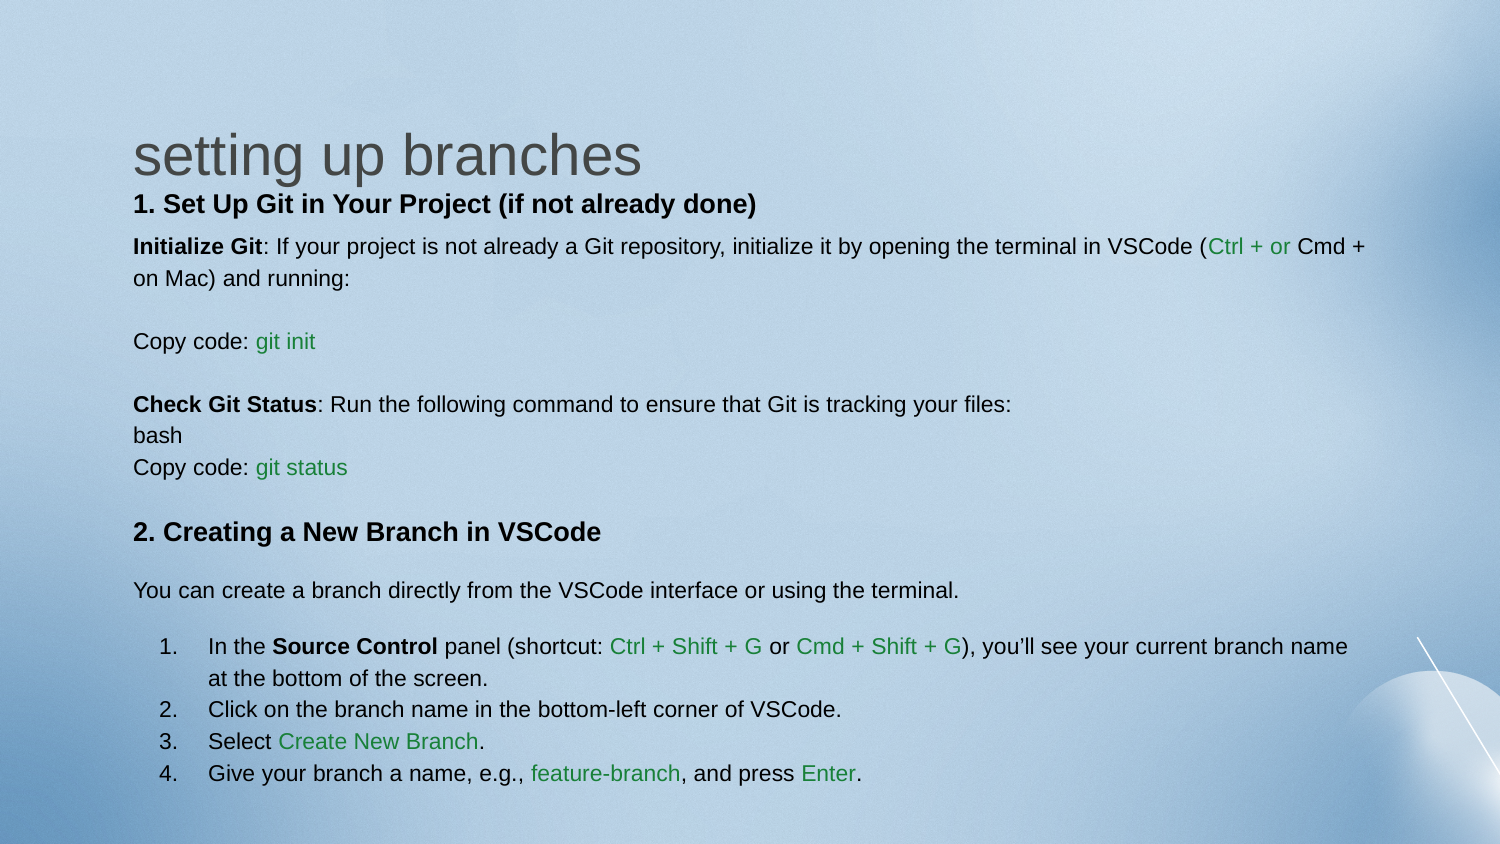

# setting up branches
1. Set Up Git in Your Project (if not already done)
Initialize Git: If your project is not already a Git repository, initialize it by opening the terminal in VSCode (Ctrl + or Cmd + on Mac) and running:
Copy code: git init

Check Git Status: Run the following command to ensure that Git is tracking your files:
bash
Copy code: git status
2. Creating a New Branch in VSCode
You can create a branch directly from the VSCode interface or using the terminal.
In the Source Control panel (shortcut: Ctrl + Shift + G or Cmd + Shift + G), you’ll see your current branch name at the bottom of the screen.
Click on the branch name in the bottom-left corner of VSCode.
Select Create New Branch.
Give your branch a name, e.g., feature-branch, and press Enter.